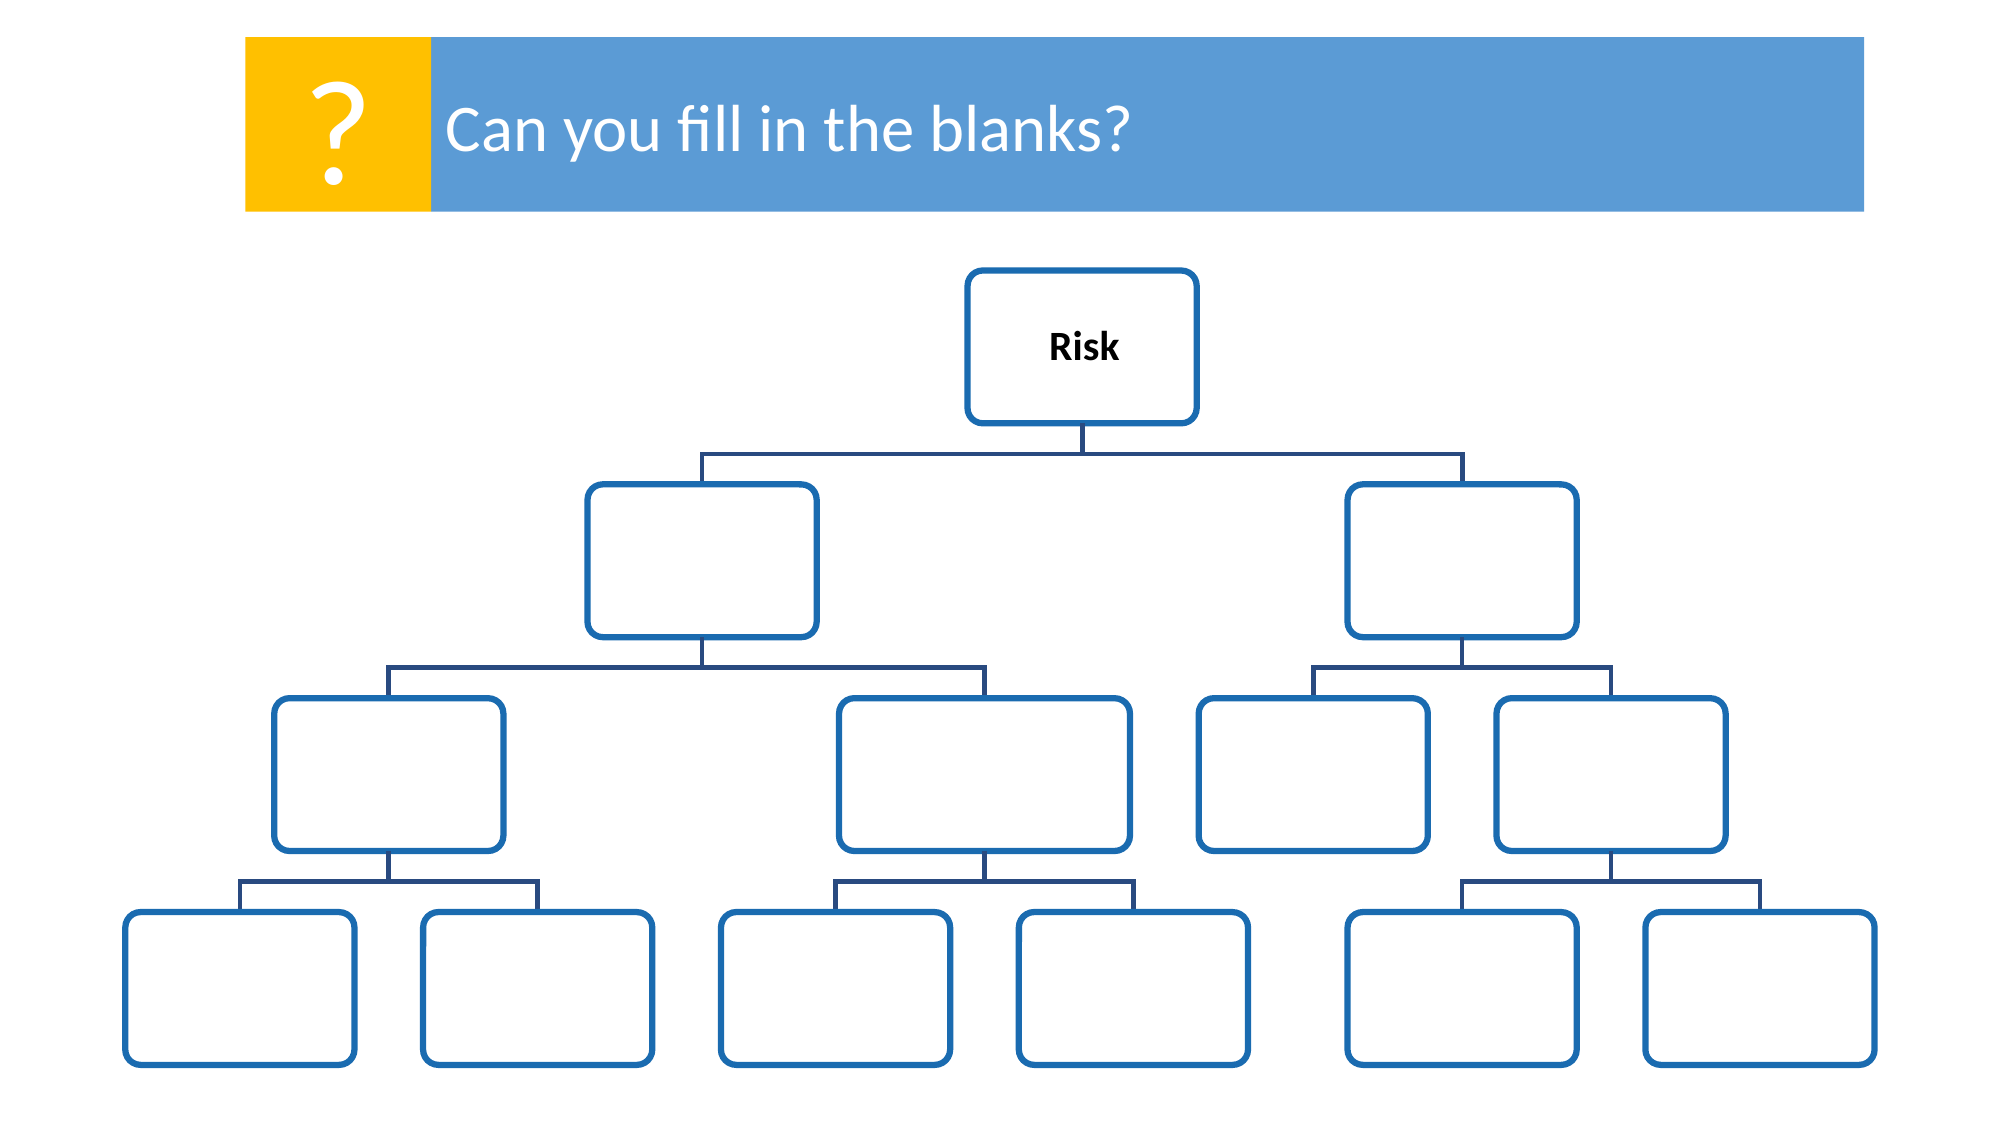

?
Can you fill in the blanks?
Risk